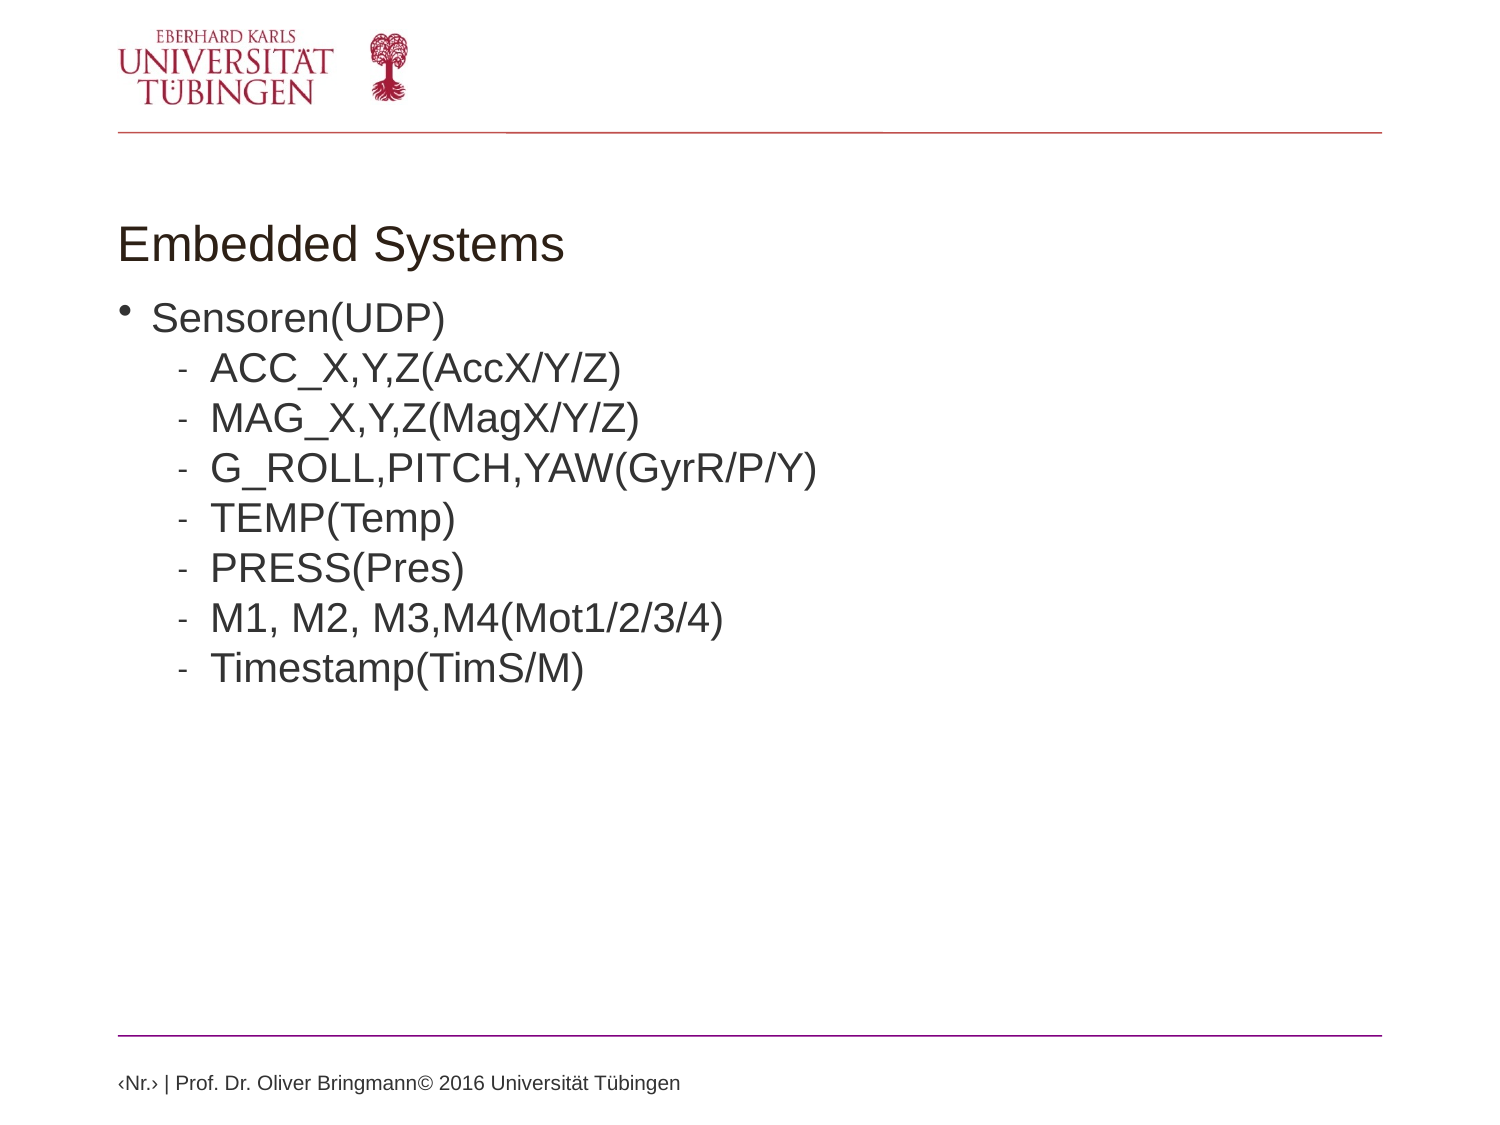

Embedded Systems
Sensoren(UDP)
ACC_X,Y,Z(AccX/Y/Z)
MAG_X,Y,Z(MagX/Y/Z)
G_ROLL,PITCH,YAW(GyrR/P/Y)
TEMP(Temp)
PRESS(Pres)
M1, M2, M3,M4(Mot1/2/3/4)
Timestamp(TimS/M)